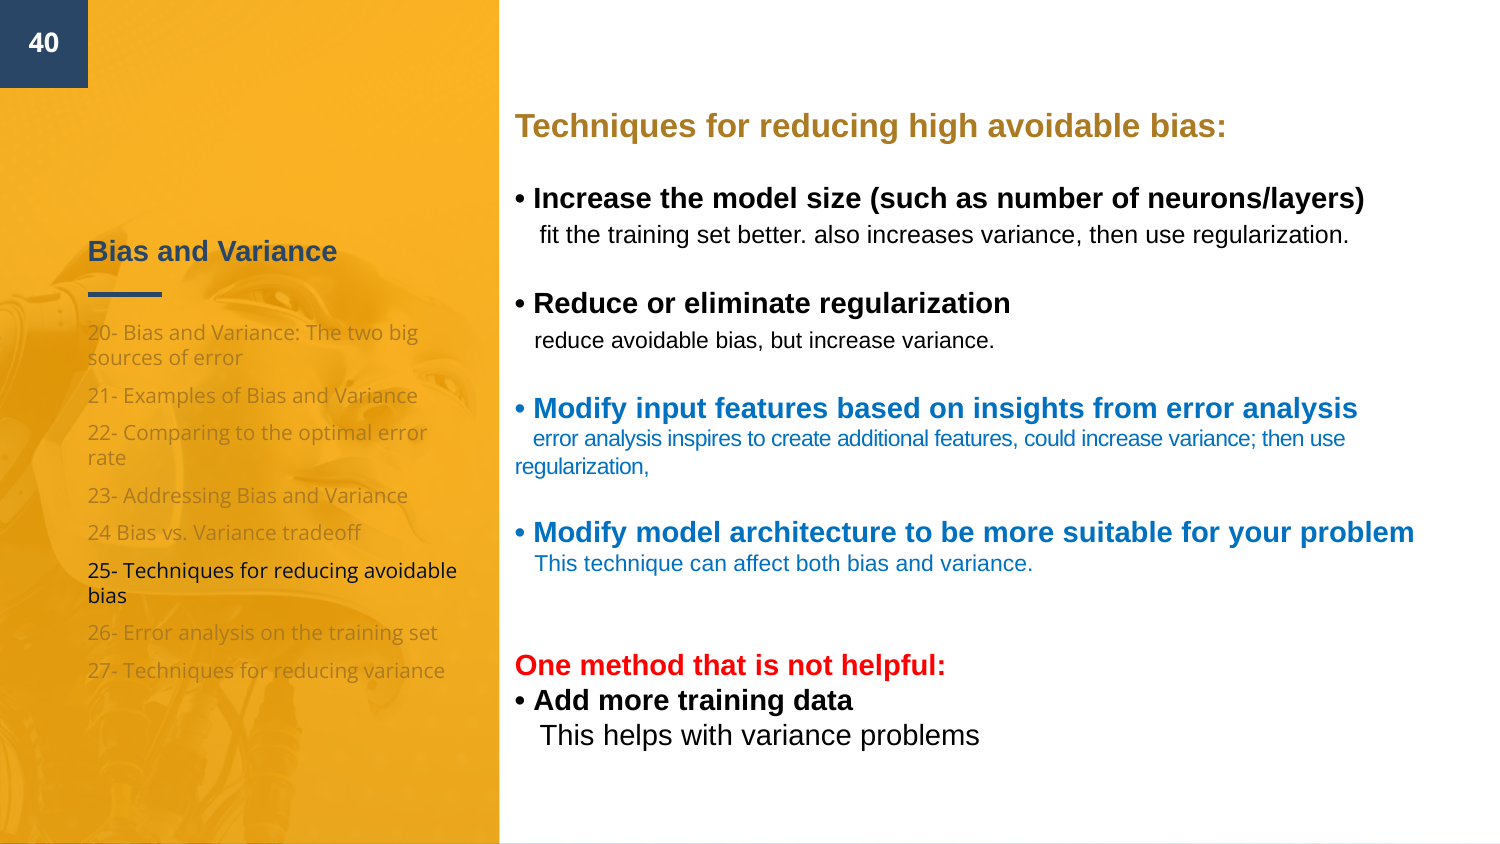

40
Techniques for reducing high avoidable bias:

• Increase the model size (such as number of neurons/layers)
   fit the training set better. also increases variance, then use regularization.

• Reduce or eliminate regularization
   reduce avoidable bias, but increase variance.

• Modify input features based on insights from error analysis
   error analysis inspires to create additional features, could increase variance; then use regularization,

• Modify model architecture to be more suitable for your problem
   This technique can affect both bias and variance.

One method that is not helpful:
• Add more training data
   This helps with variance problems
# Bias and Variance
20- Bias and Variance: The two big sources of error
21- Examples of Bias and Variance
22- Comparing to the optimal error rate
23- Addressing Bias and Variance
24 Bias vs. Variance tradeoff
25- Techniques for reducing avoidable bias
26- Error analysis on the training set
27- Techniques for reducing variance